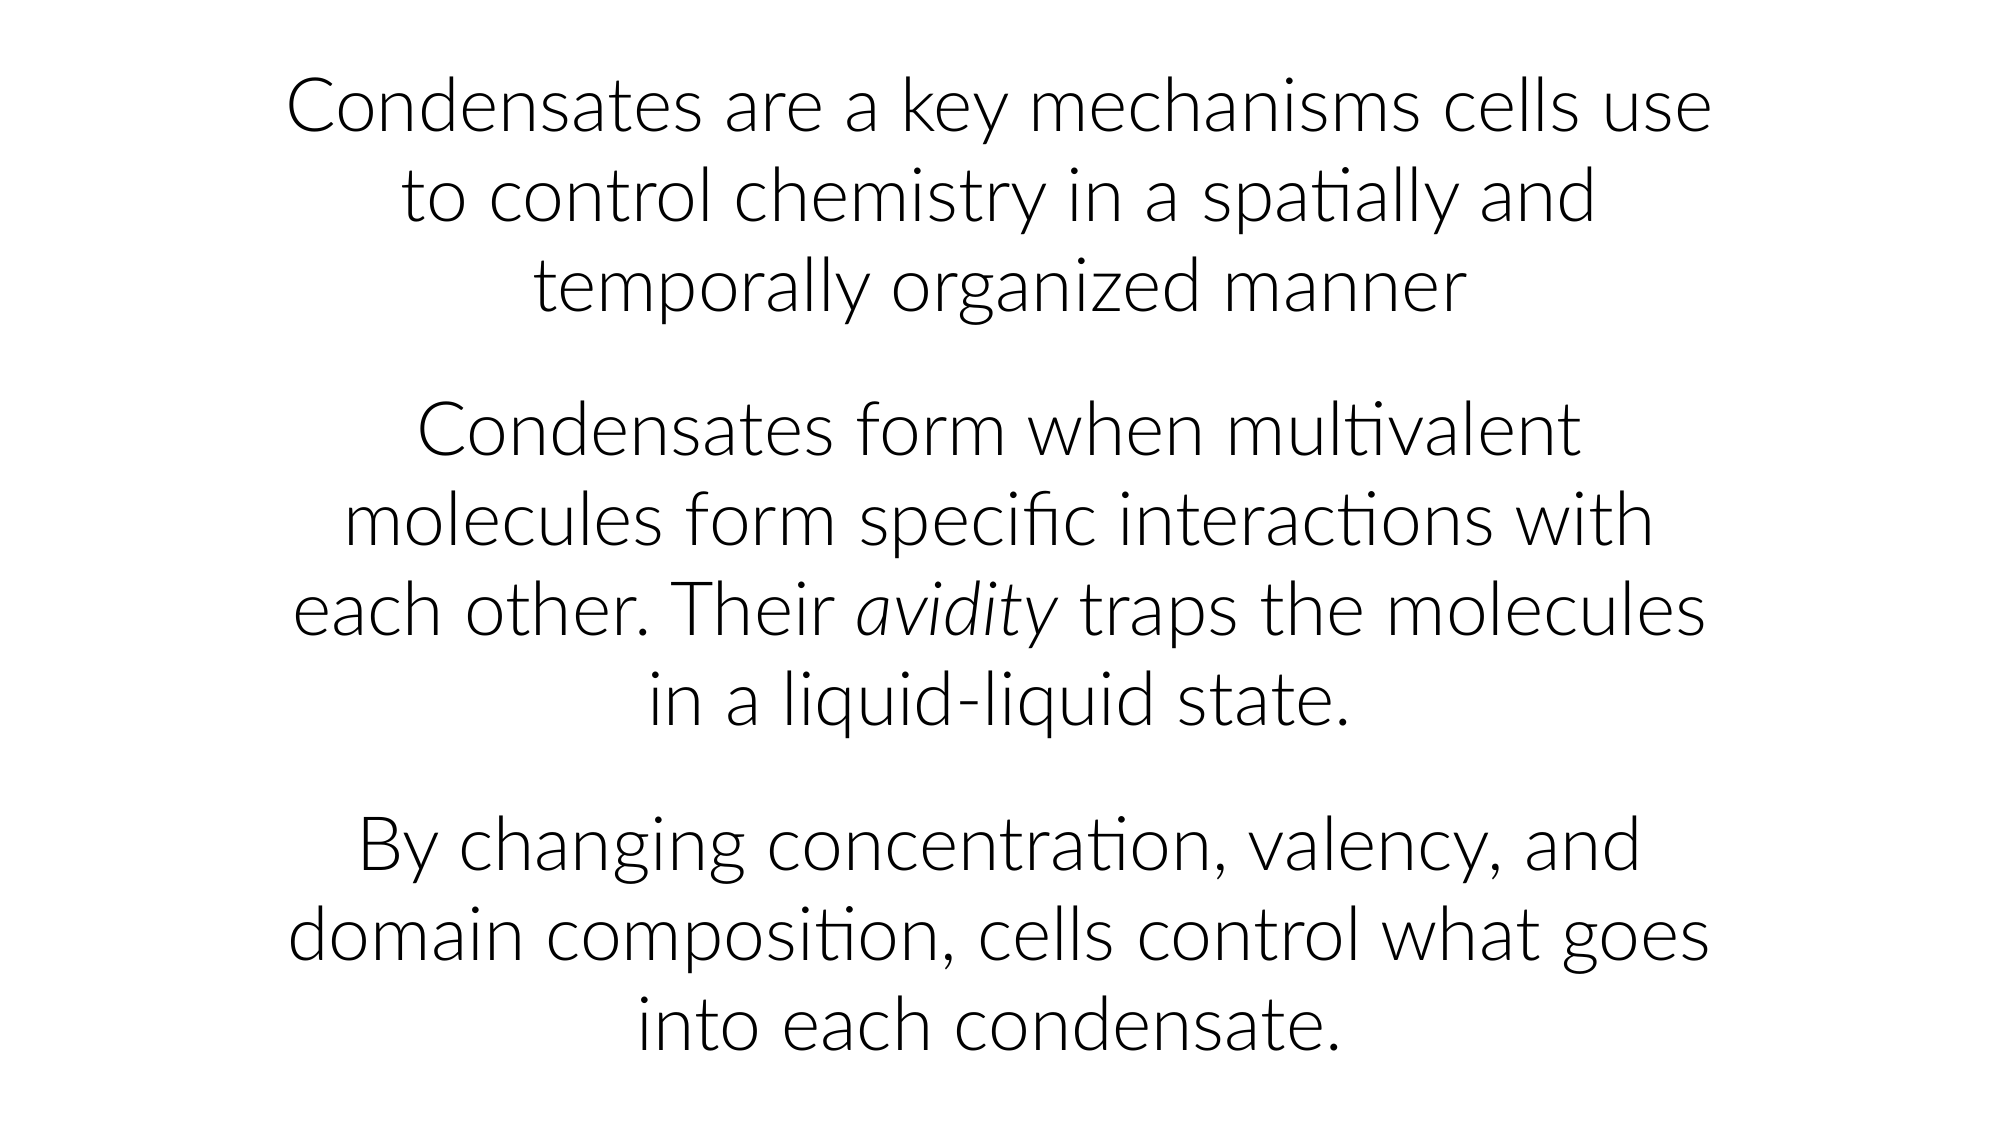

Condensates are a key mechanisms cells use to control chemistry in a spatially and temporally organized manner
Condensates form when multivalent molecules form specific interactions with each other. Their avidity traps the molecules in a liquid-liquid state.
By changing concentration, valency, and domain composition, cells control what goes into each condensate.